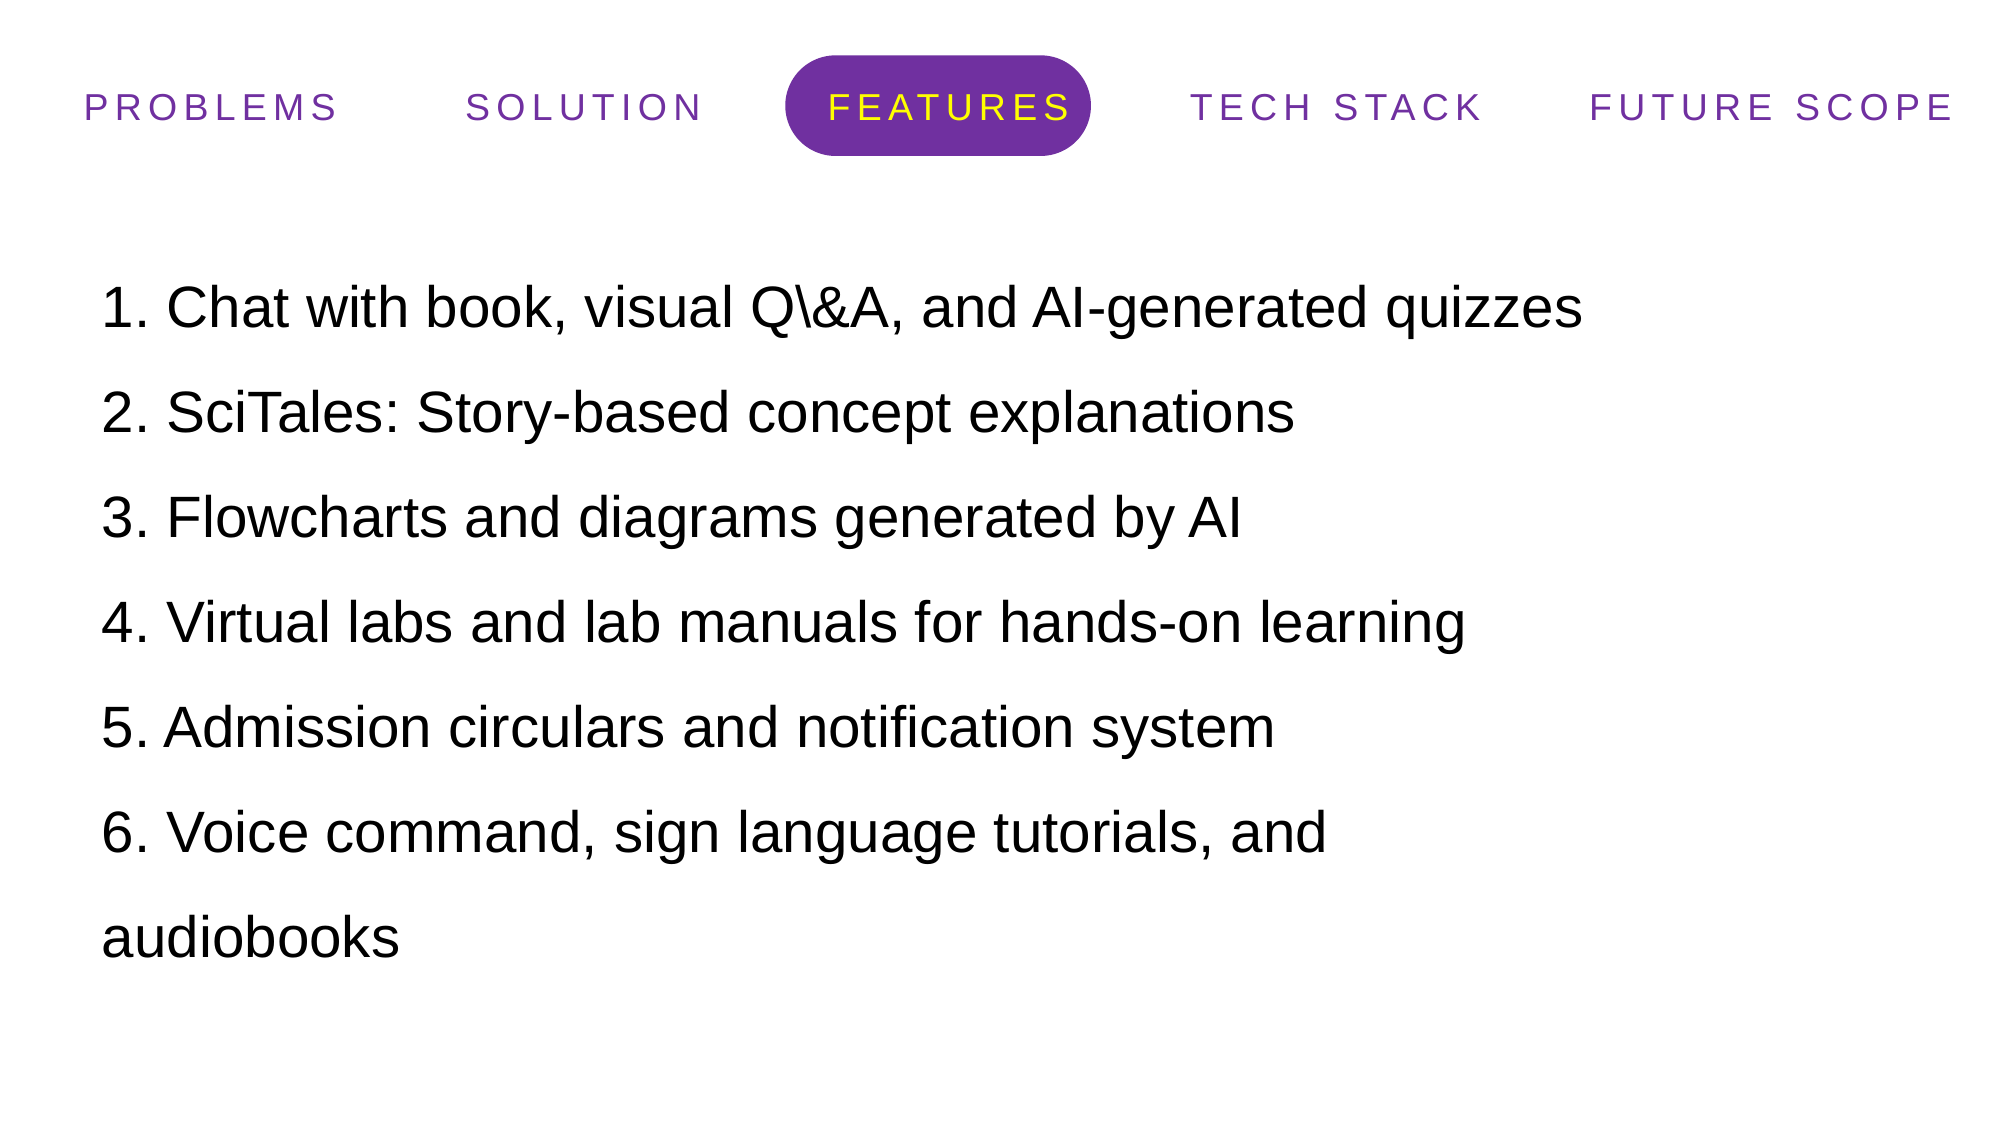

PROBLEMS
SOLUTION
FEATURES
TECH STACK
FUTURE SCOPE
1. Chat with book, visual Q\&A, and AI-generated quizzes
2. SciTales: Story-based concept explanations
3. Flowcharts and diagrams generated by AI
4. Virtual labs and lab manuals for hands-on learning
5. Admission circulars and notification system
6. Voice command, sign language tutorials, and audiobooks